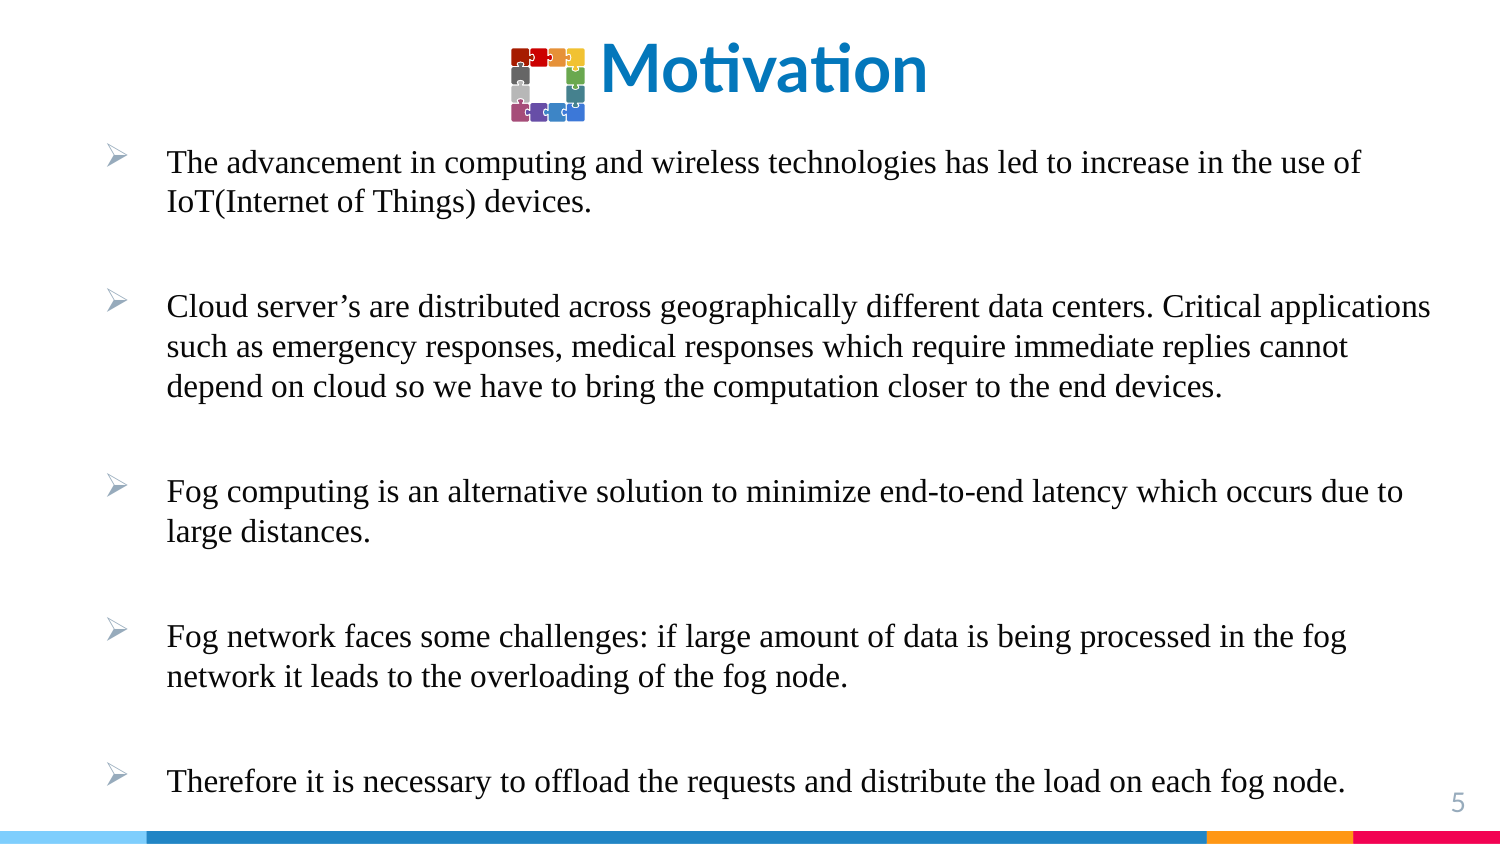

Motivation

The advancement in computing and wireless technologies has led to increase in the use of  IoT(Internet of Things) devices.

Cloud server’s are distributed across geographically different data centers. Critical applications such as emergency responses, medical responses which require immediate replies cannot depend on cloud so we have to bring the computation closer to the end devices.

Fog computing is an alternative solution to minimize end-to-end latency which occurs due to large distances.

Fog network faces some challenges: if large amount of data is being processed in the fog network it leads to the overloading of the fog node.

Therefore it is necessary to offload the requests and distribute the load on each fog node.
5